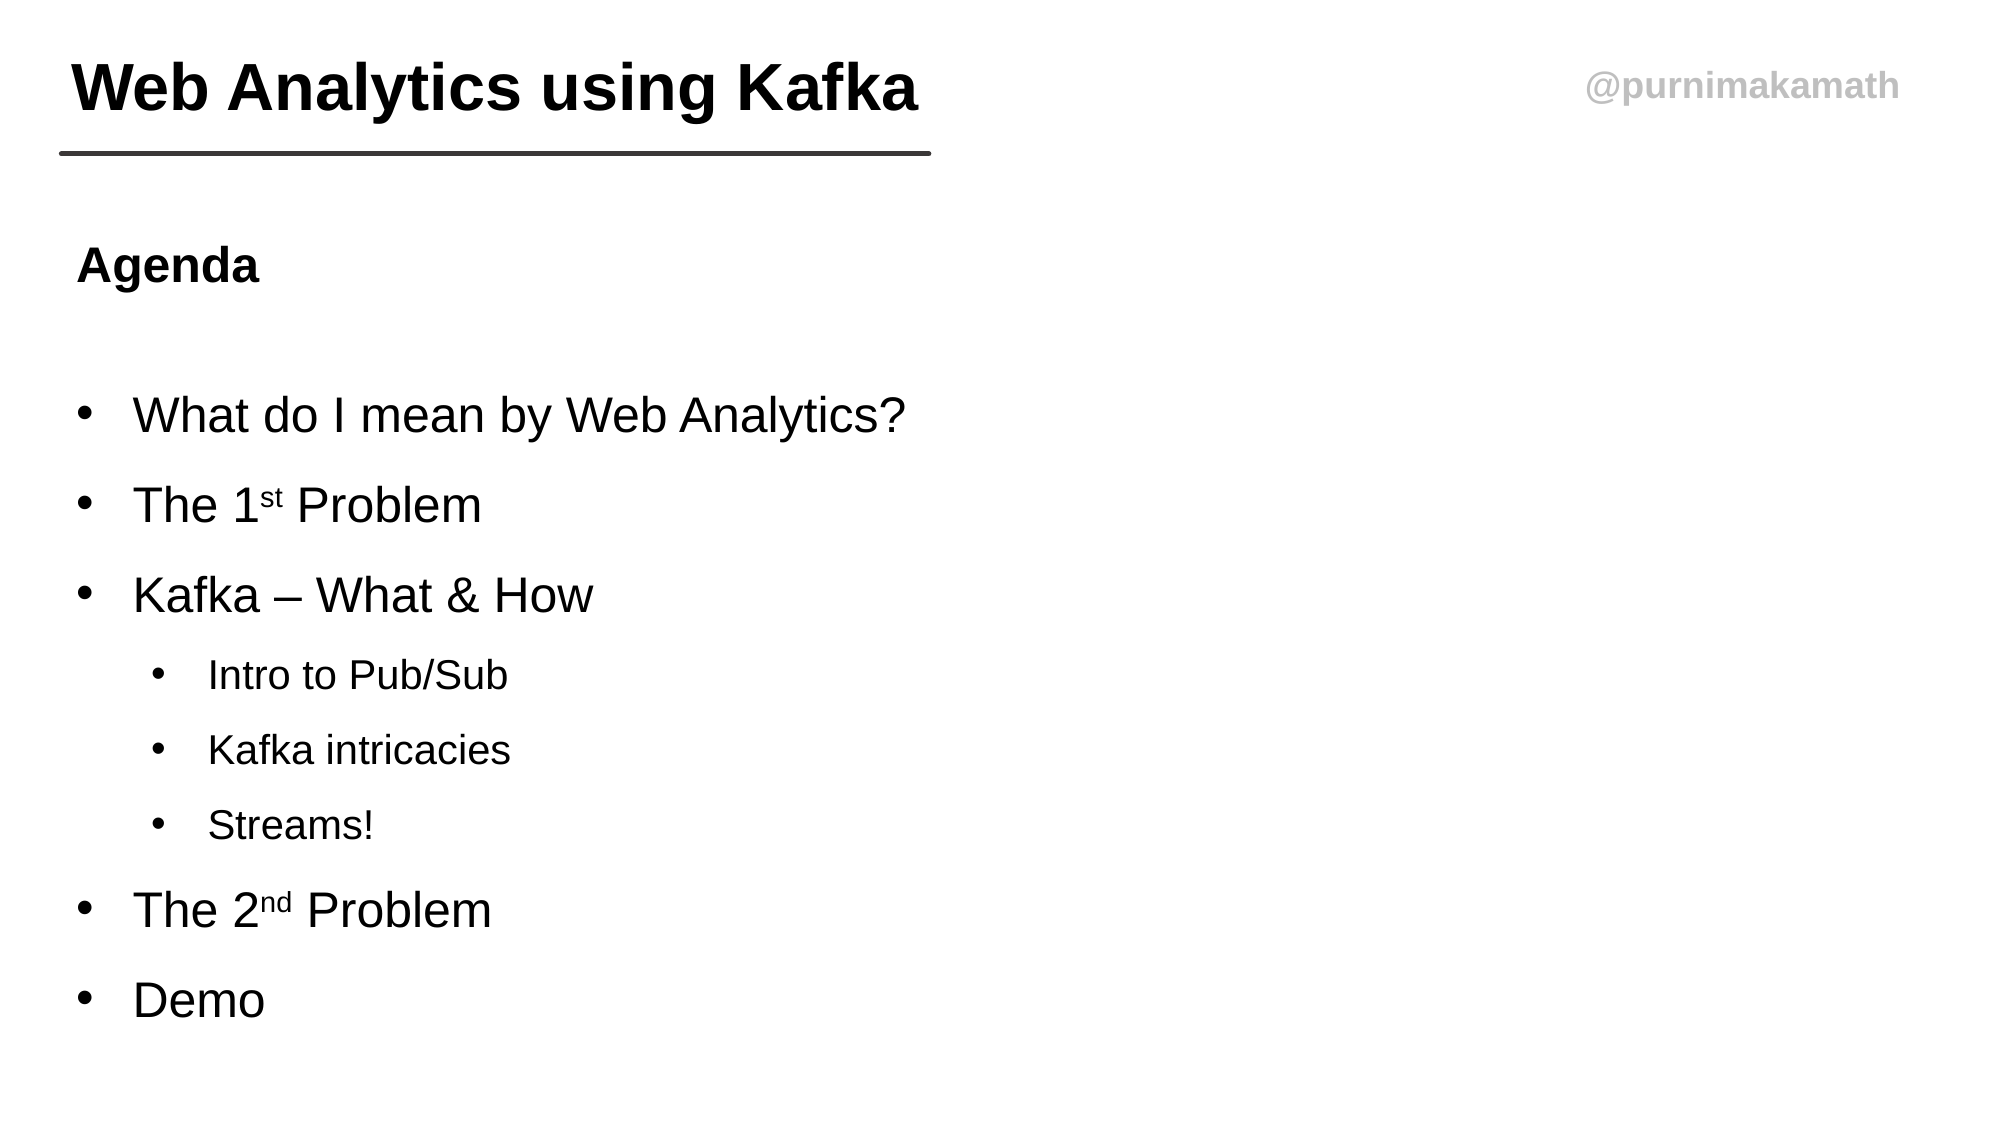

Web Analytics using Kafka
@purnimakamath
Agenda

What do I mean by Web Analytics?
The 1st Problem
Kafka – What & How
Intro to Pub/Sub
Kafka intricacies
Streams!
The 2nd Problem
Demo